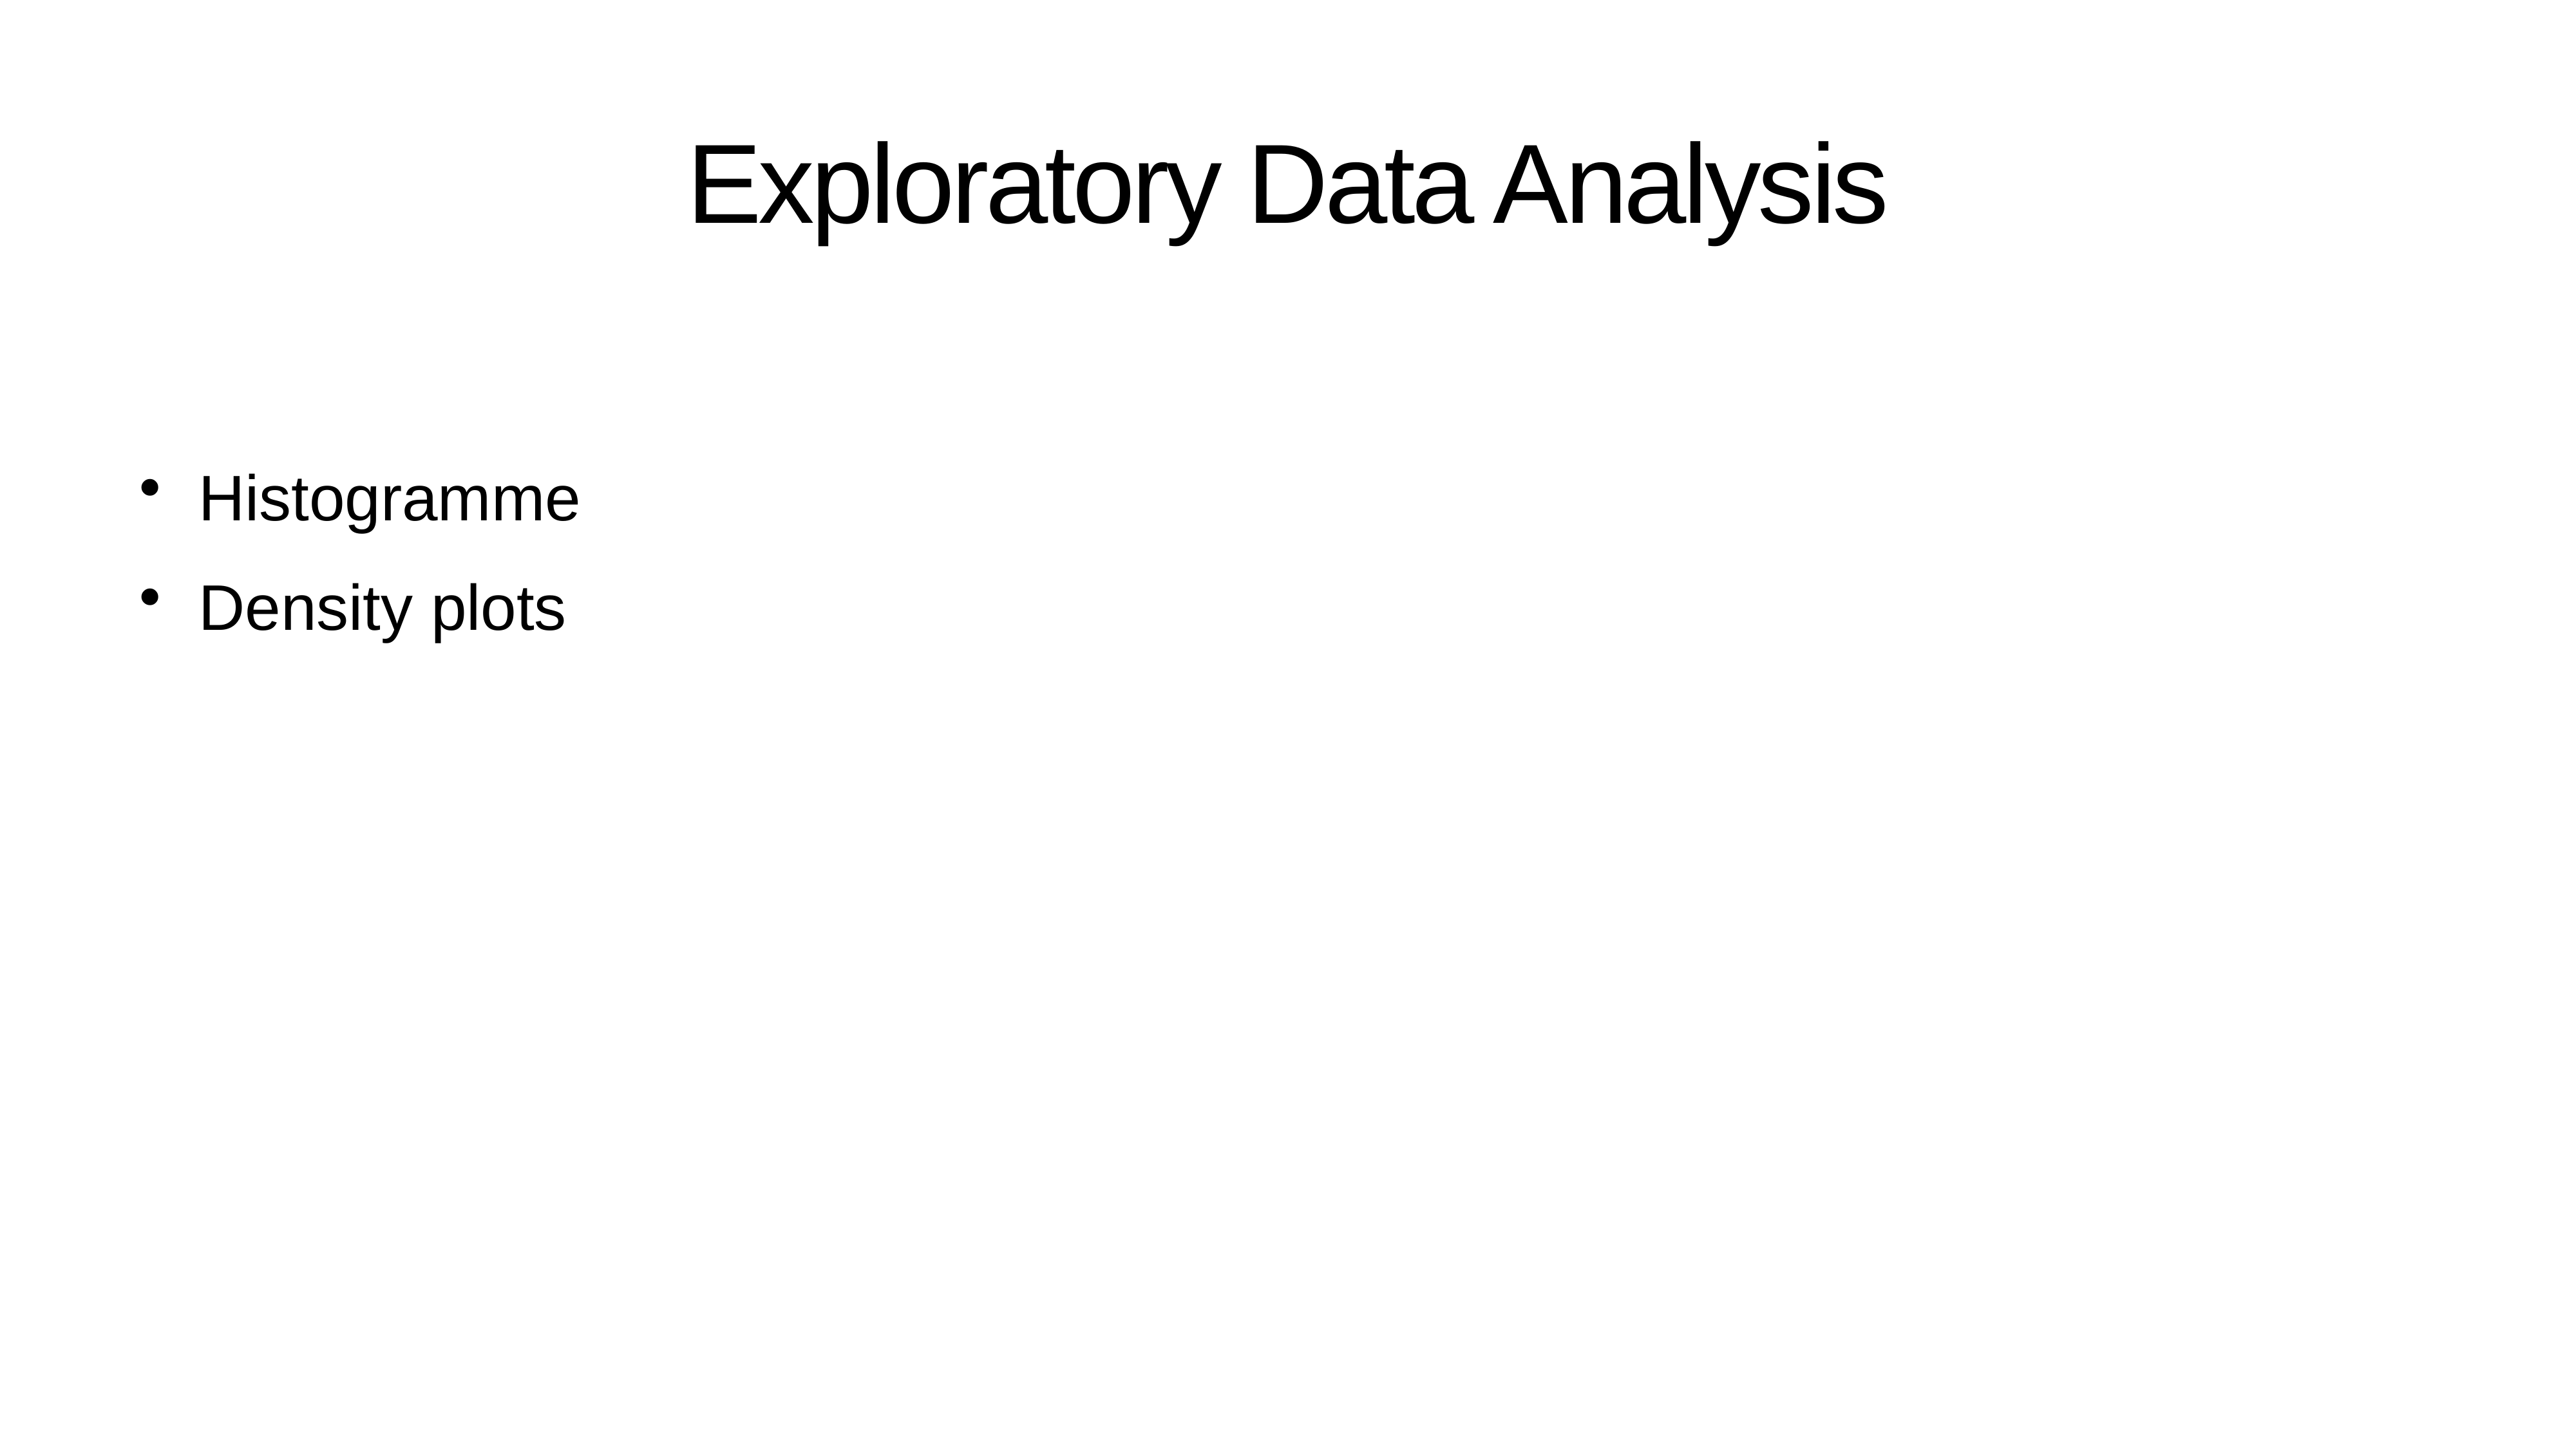

# Exploratory Data Analysis

Histogramme
Density plots